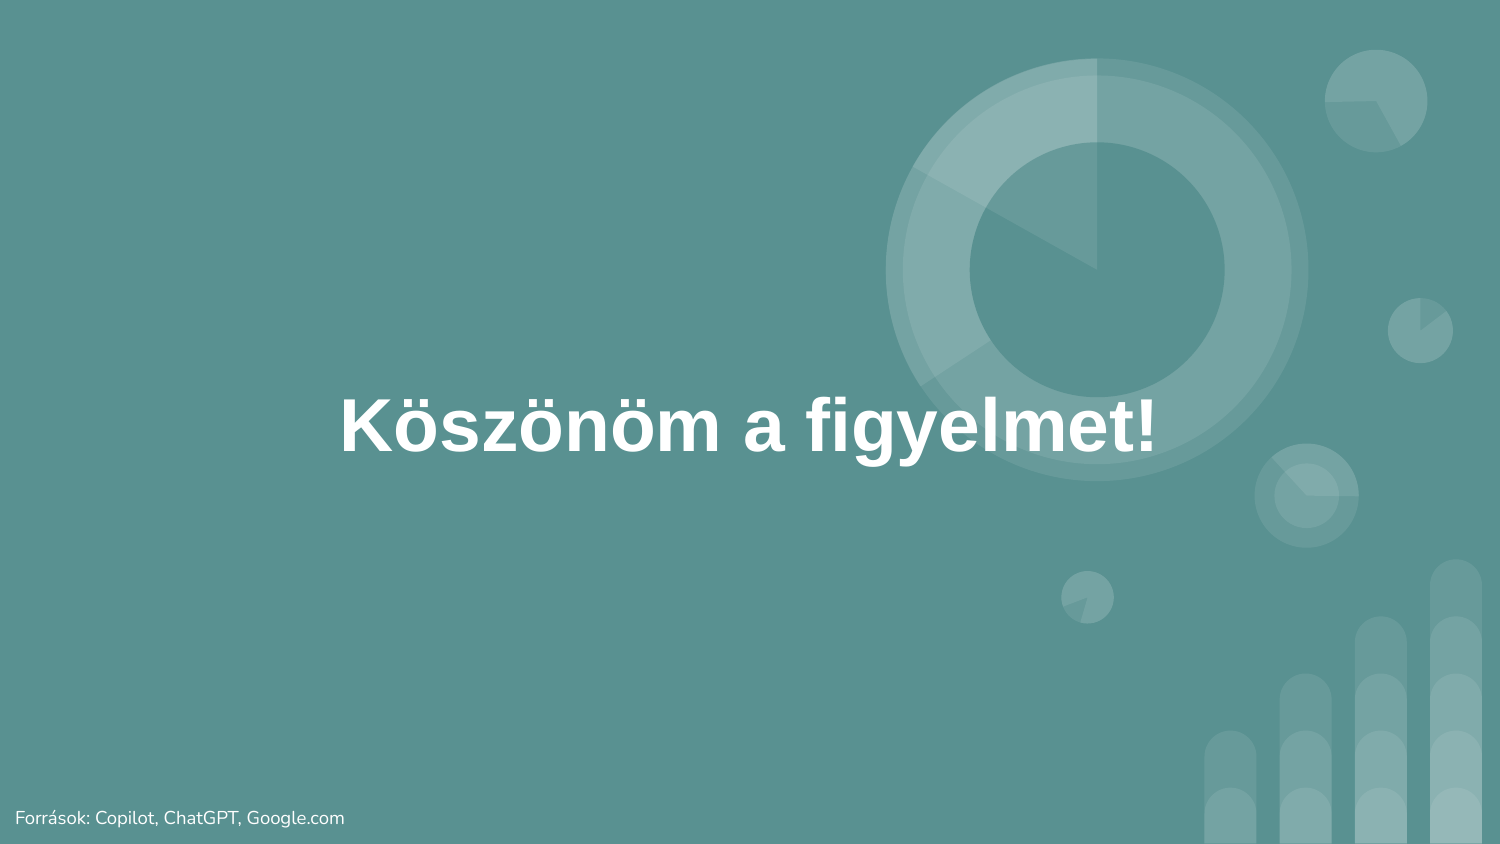

# Köszönöm a figyelmet!
Források: Copilot, ChatGPT, Google.com